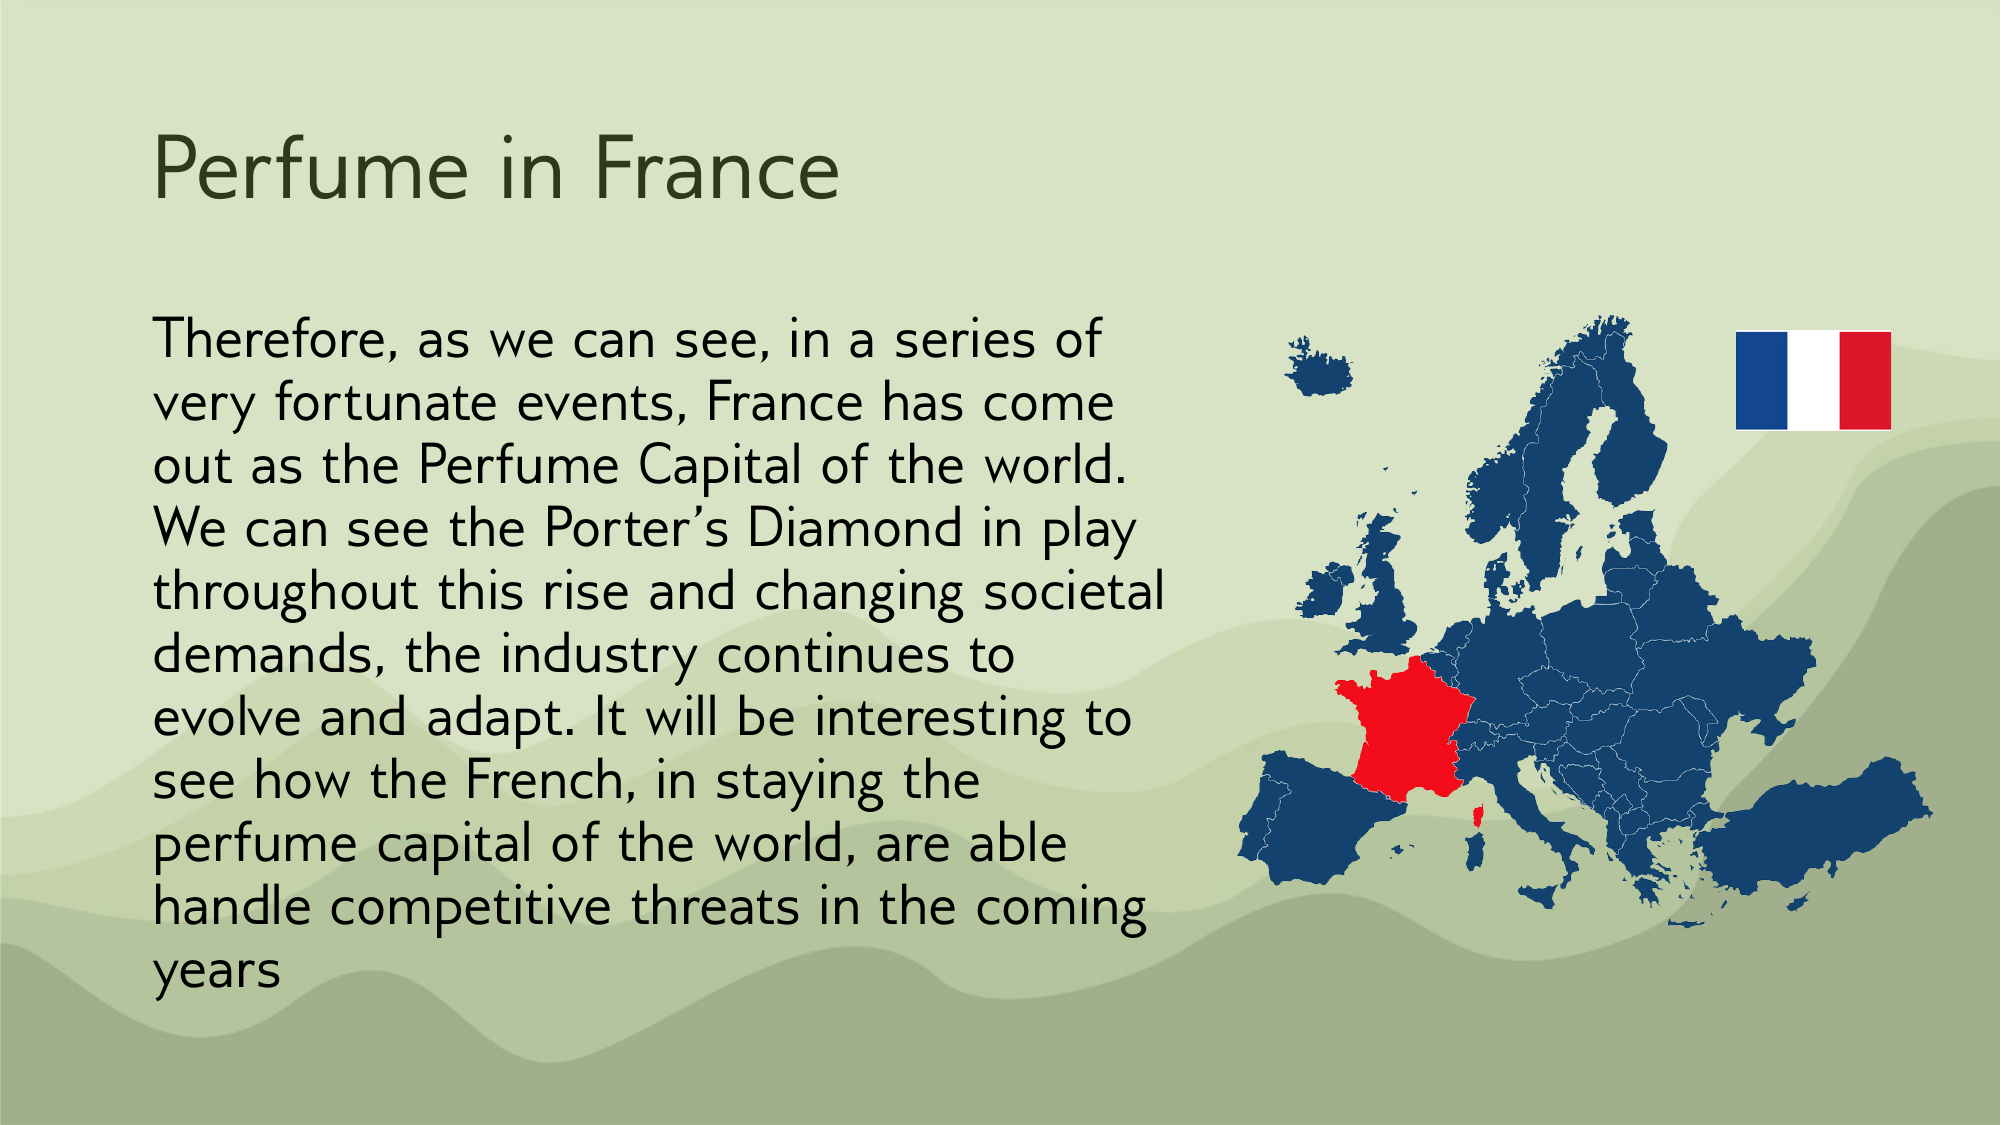

# Perfume in France

Therefore, as we can see, in a series of very fortunate events, France has come out as the Perfume Capital of the world. We can see the Porter’s Diamond in play throughout this rise and changing societal demands, the industry continues to evolve and adapt. It will be interesting to see how the French, in staying the perfume capital of the world, are able handle competitive threats in the coming years